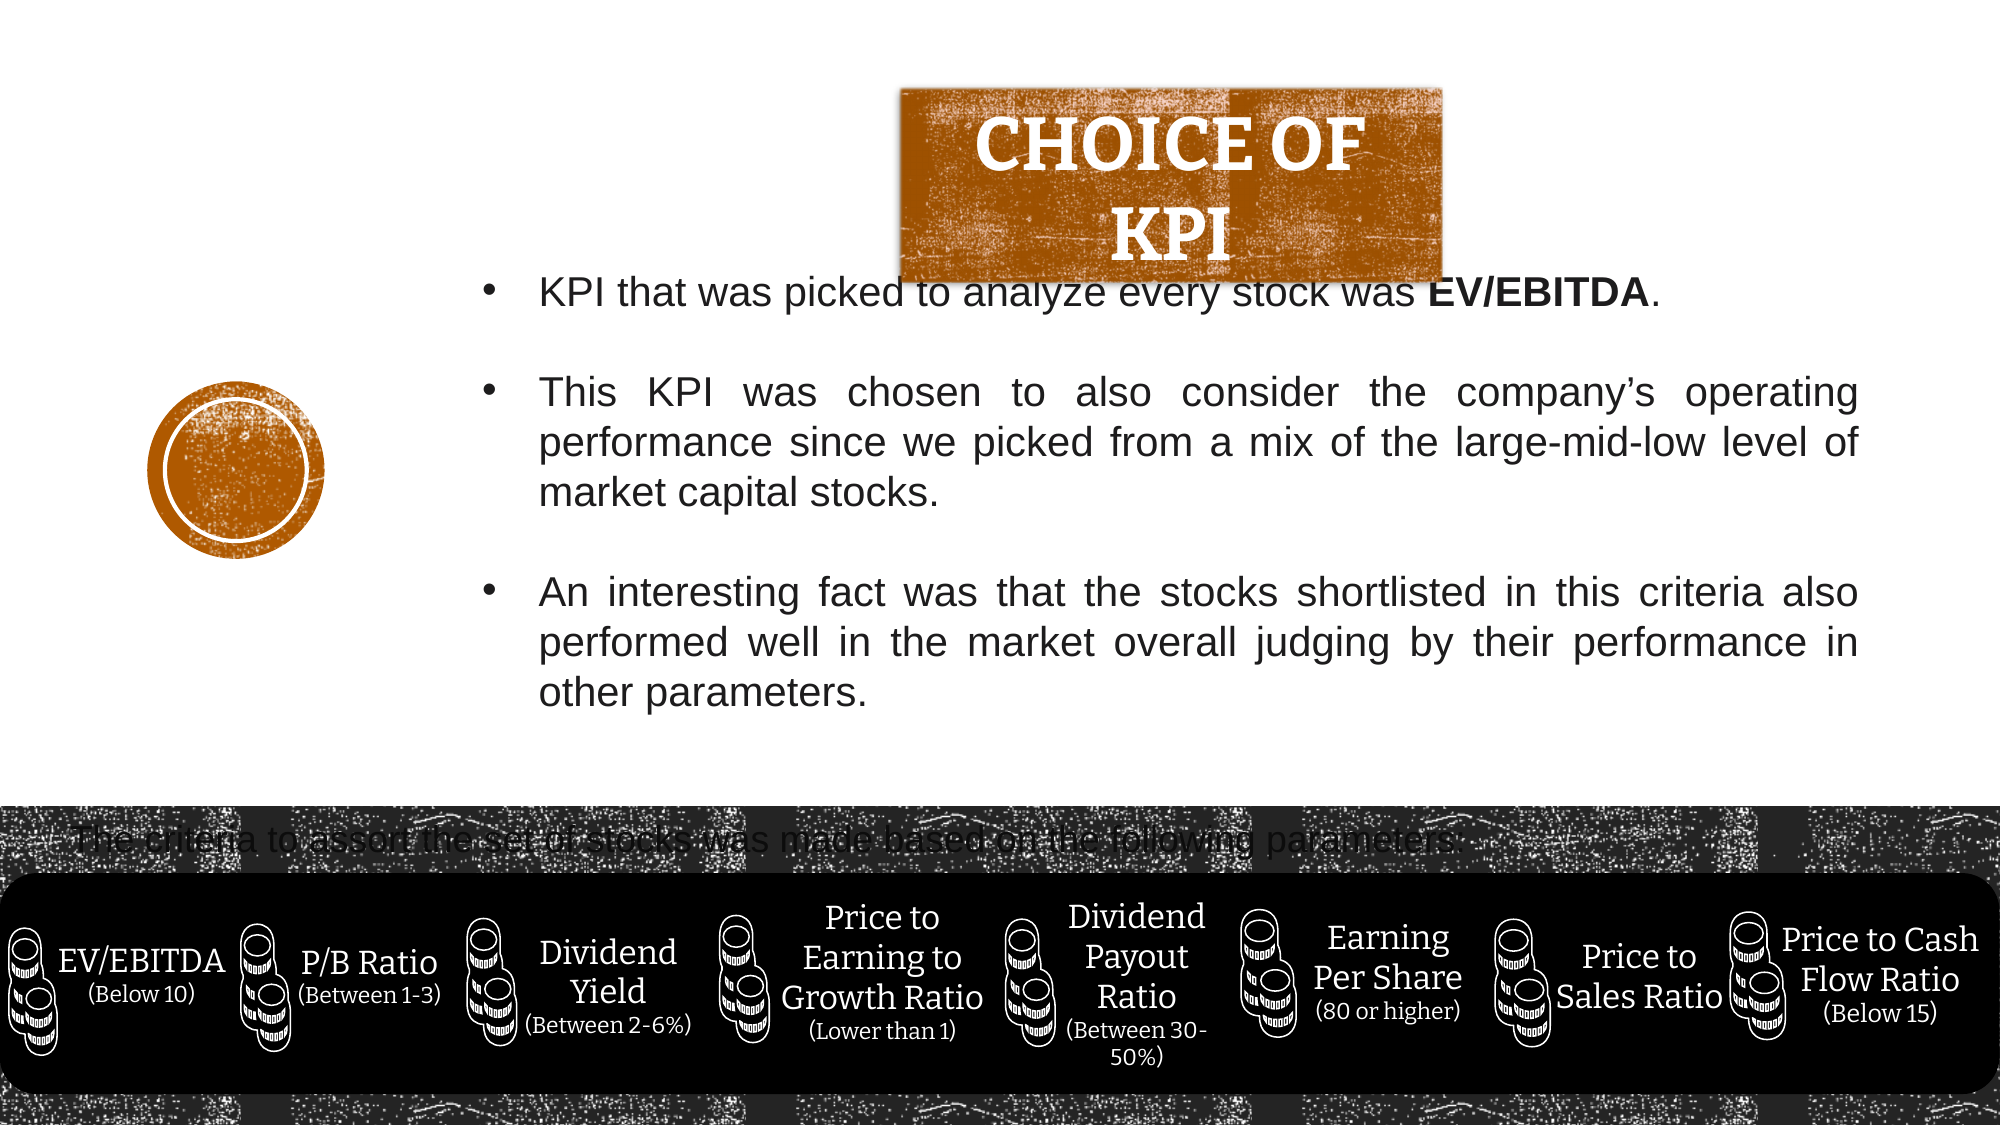

CHOICE OF KPI
KPI that was picked to analyze every stock was EV/EBITDA.

This KPI was chosen to also consider the company’s operating performance since we picked from a mix of the large-mid-low level of market capital stocks.

An interesting fact was that the stocks shortlisted in this criteria also performed well in the market overall judging by their performance in other parameters.
The criteria to assort the set of stocks was made based on the following parameters:
Price to Cash Flow Ratio
(Below 15)
Price to Earning to Growth Ratio
(Lower than 1)
Earning Per Share
(80 or higher)
Price to Sales Ratio

Dividend
Payout Ratio
(Between 30-50%)
EV/EBITDA
(Below 10)
P/B Ratio
(Between 1-3)
Dividend Yield
(Between 2-6%)